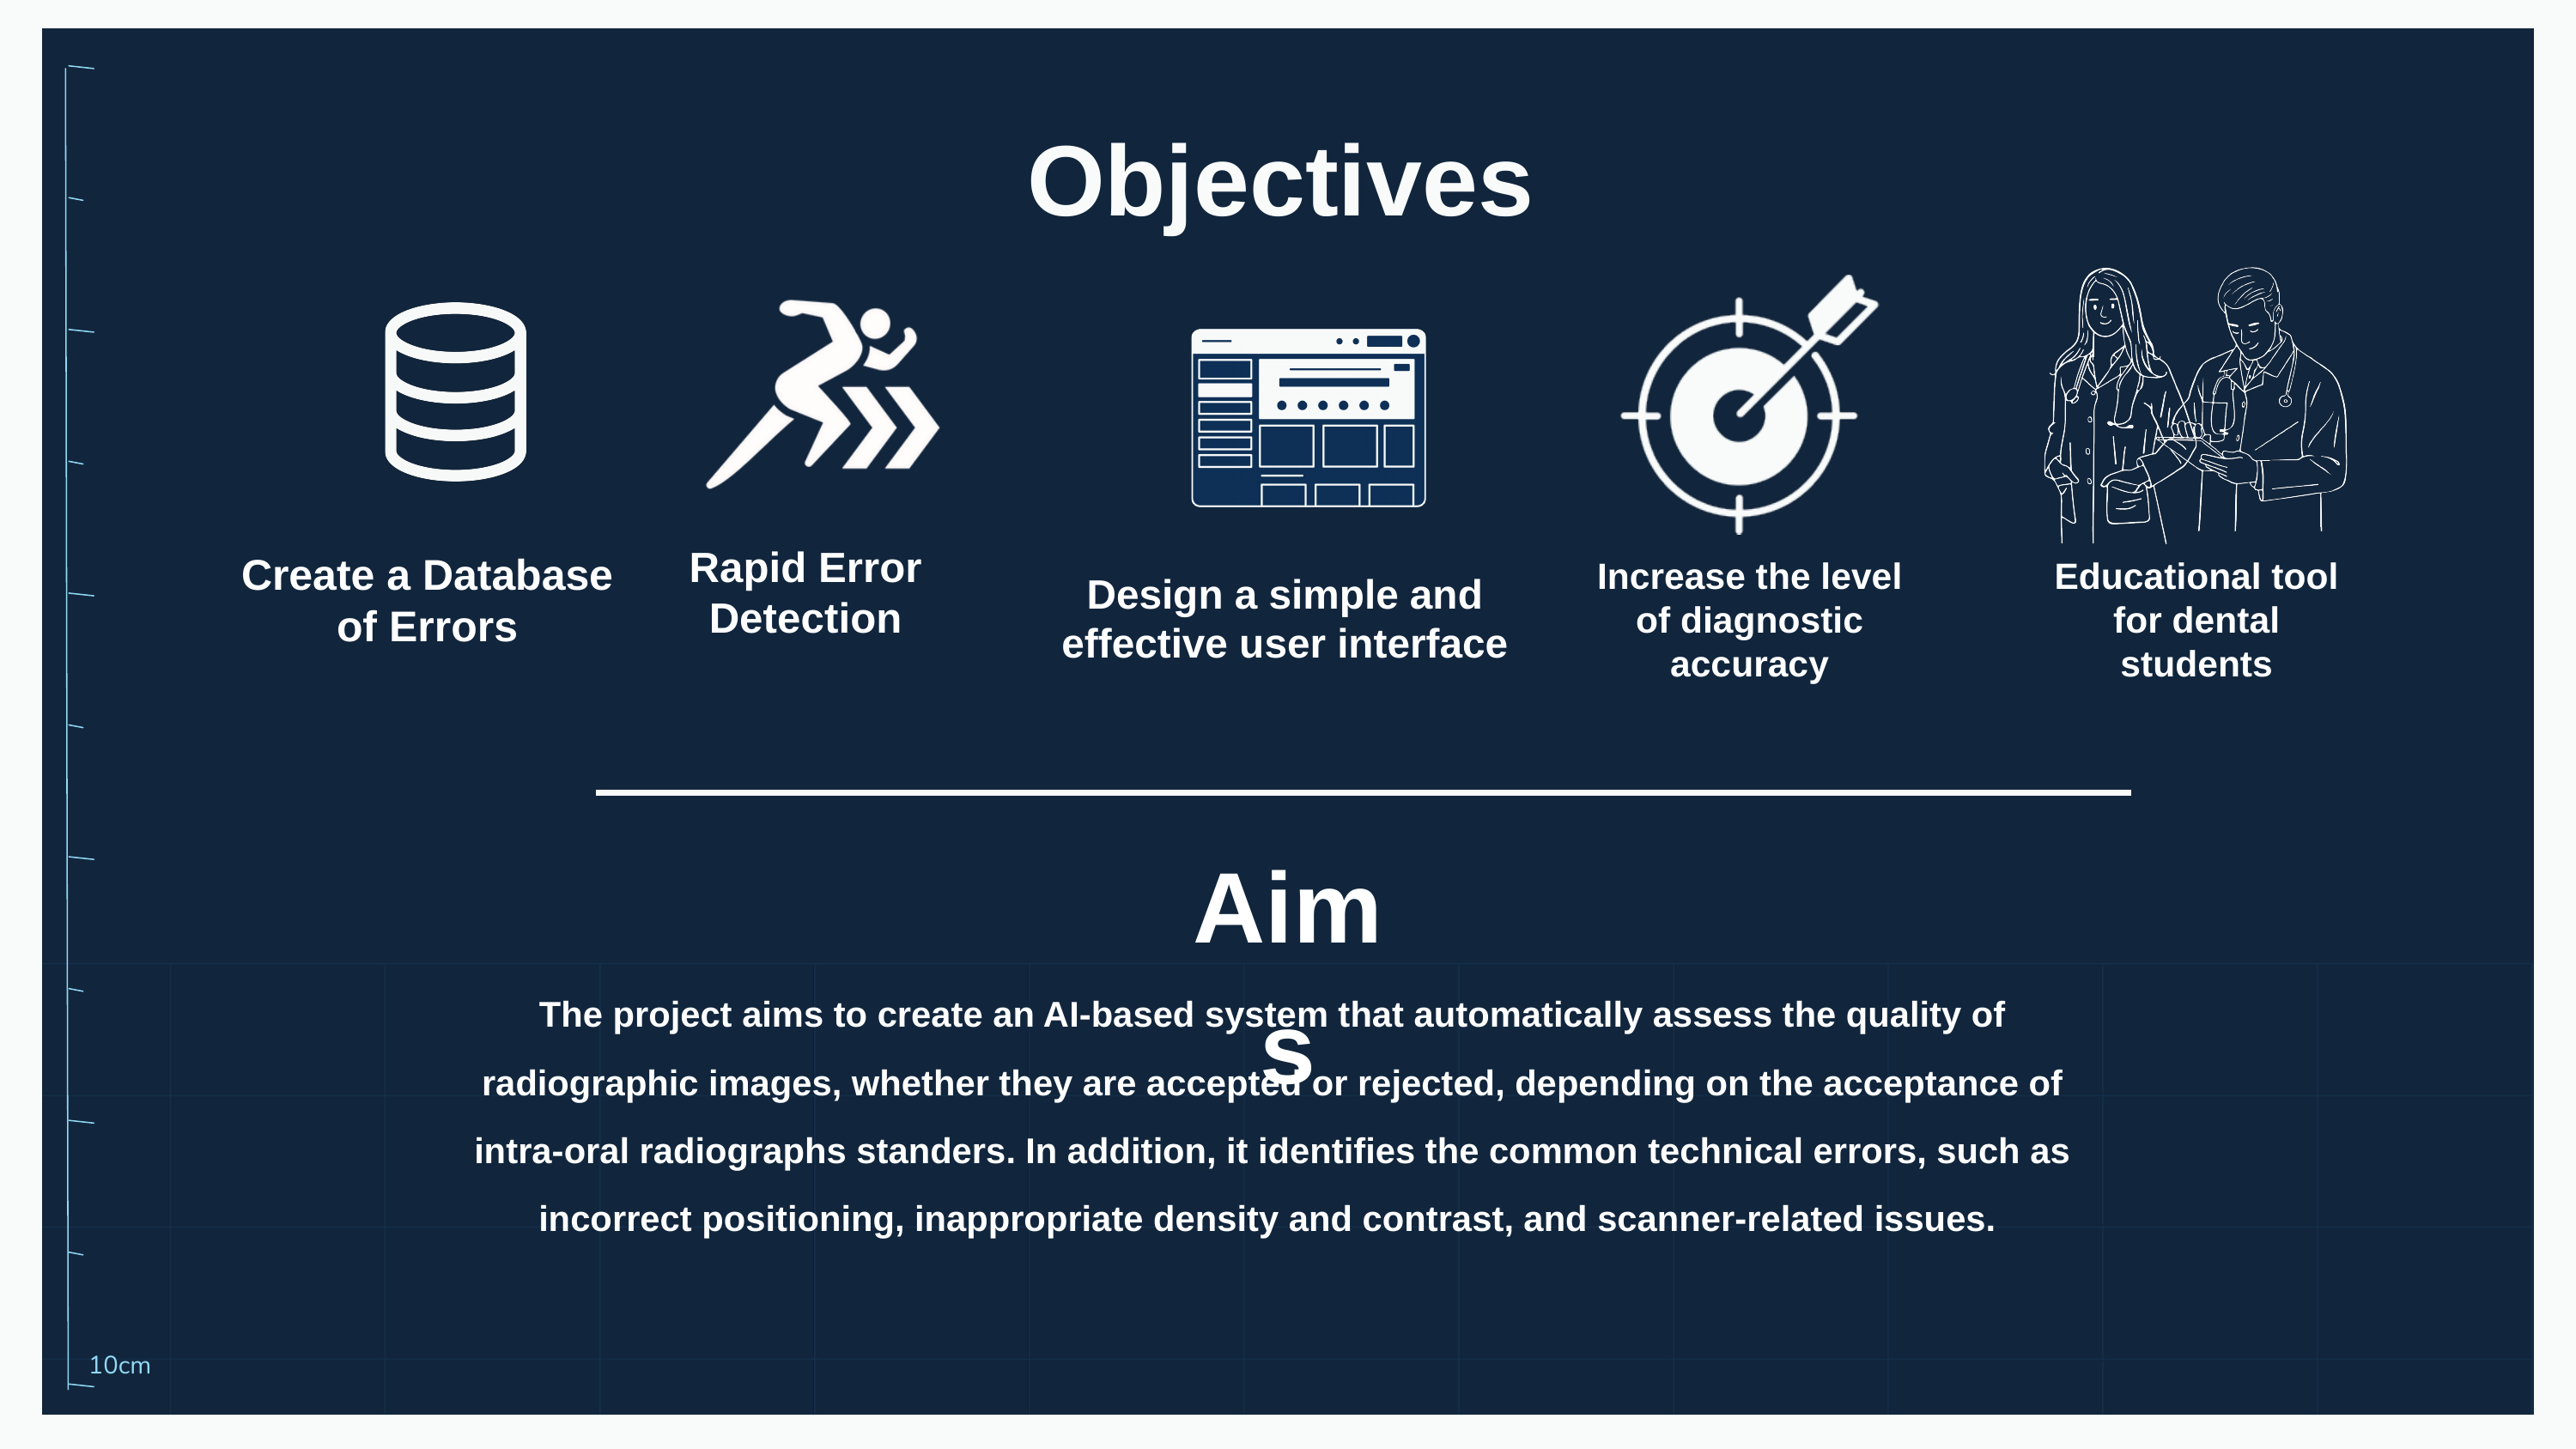

Objectives

Rapid Error Detection
Create a Database of Errors
Increase the level of diagnostic accuracy
Educational tool for dental students
Design a simple and effective user interface

Aims

The project aims to create an AI-based system that automatically assess the quality of radiographic images, whether they are accepted or rejected, depending on the acceptance of intra-oral radiographs standers. In addition, it identifies the common technical errors, such as incorrect positioning, inappropriate density and contrast, and scanner-related issues.

10cm